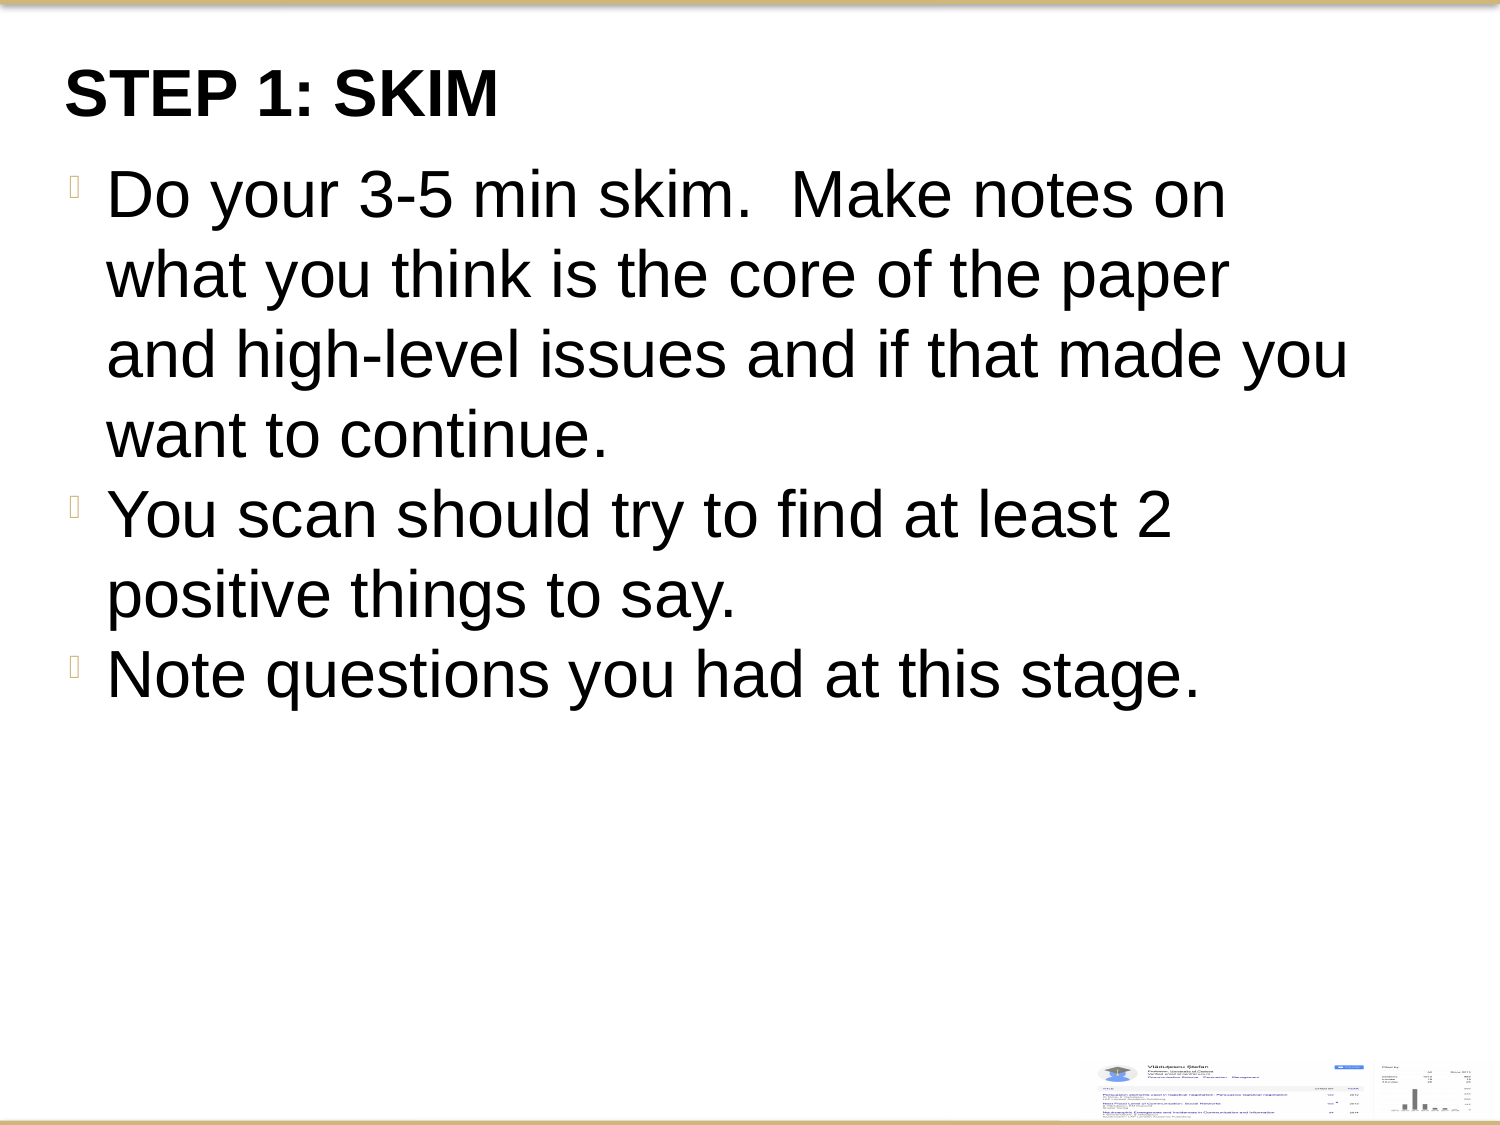

Step 1: Skim
Do your 3-5 min skim.  Make notes on what you think is the core of the paper and high-level issues and if that made you want to continue.
You scan should try to find at least 2 positive things to say.
Note questions you had at this stage.